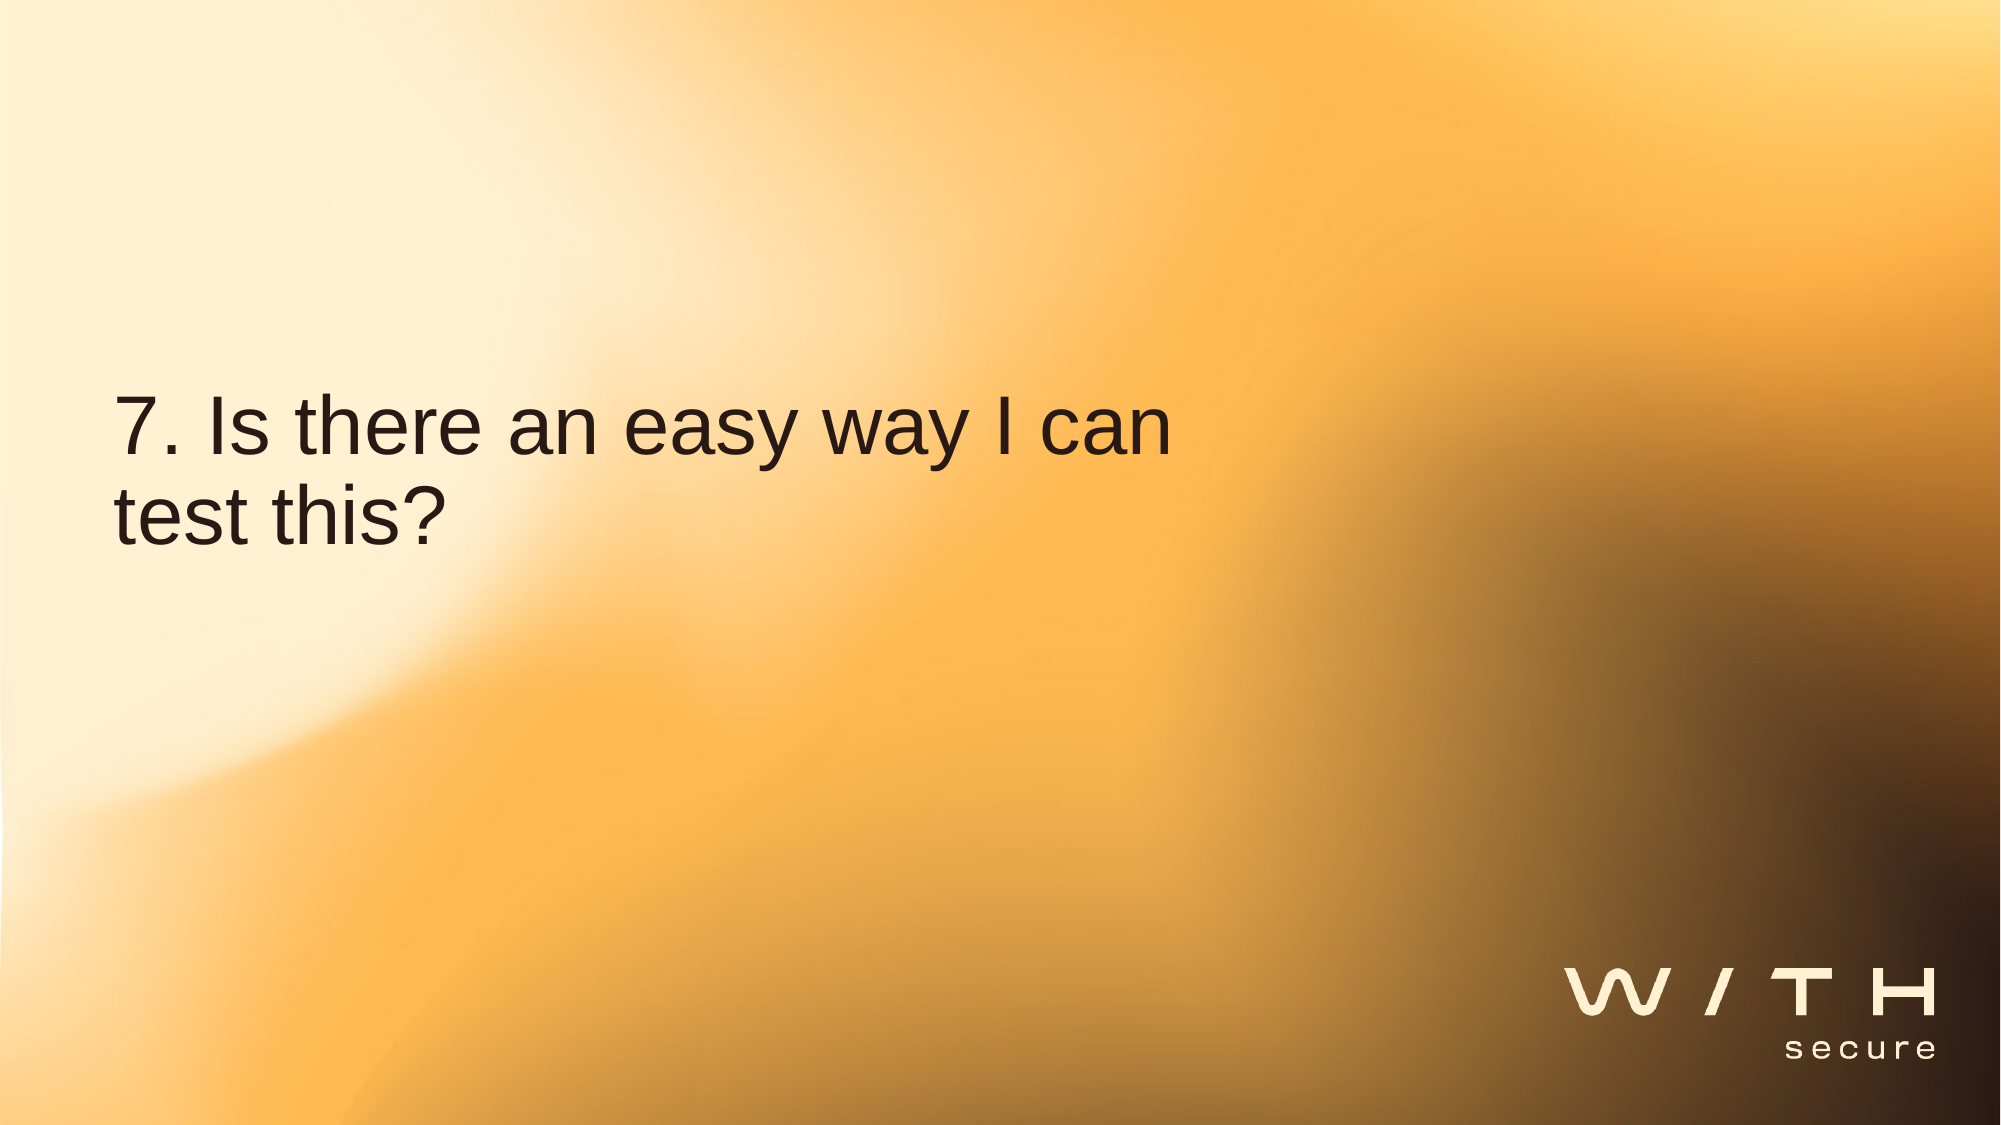

# 7. Is there an easy way I can test this?